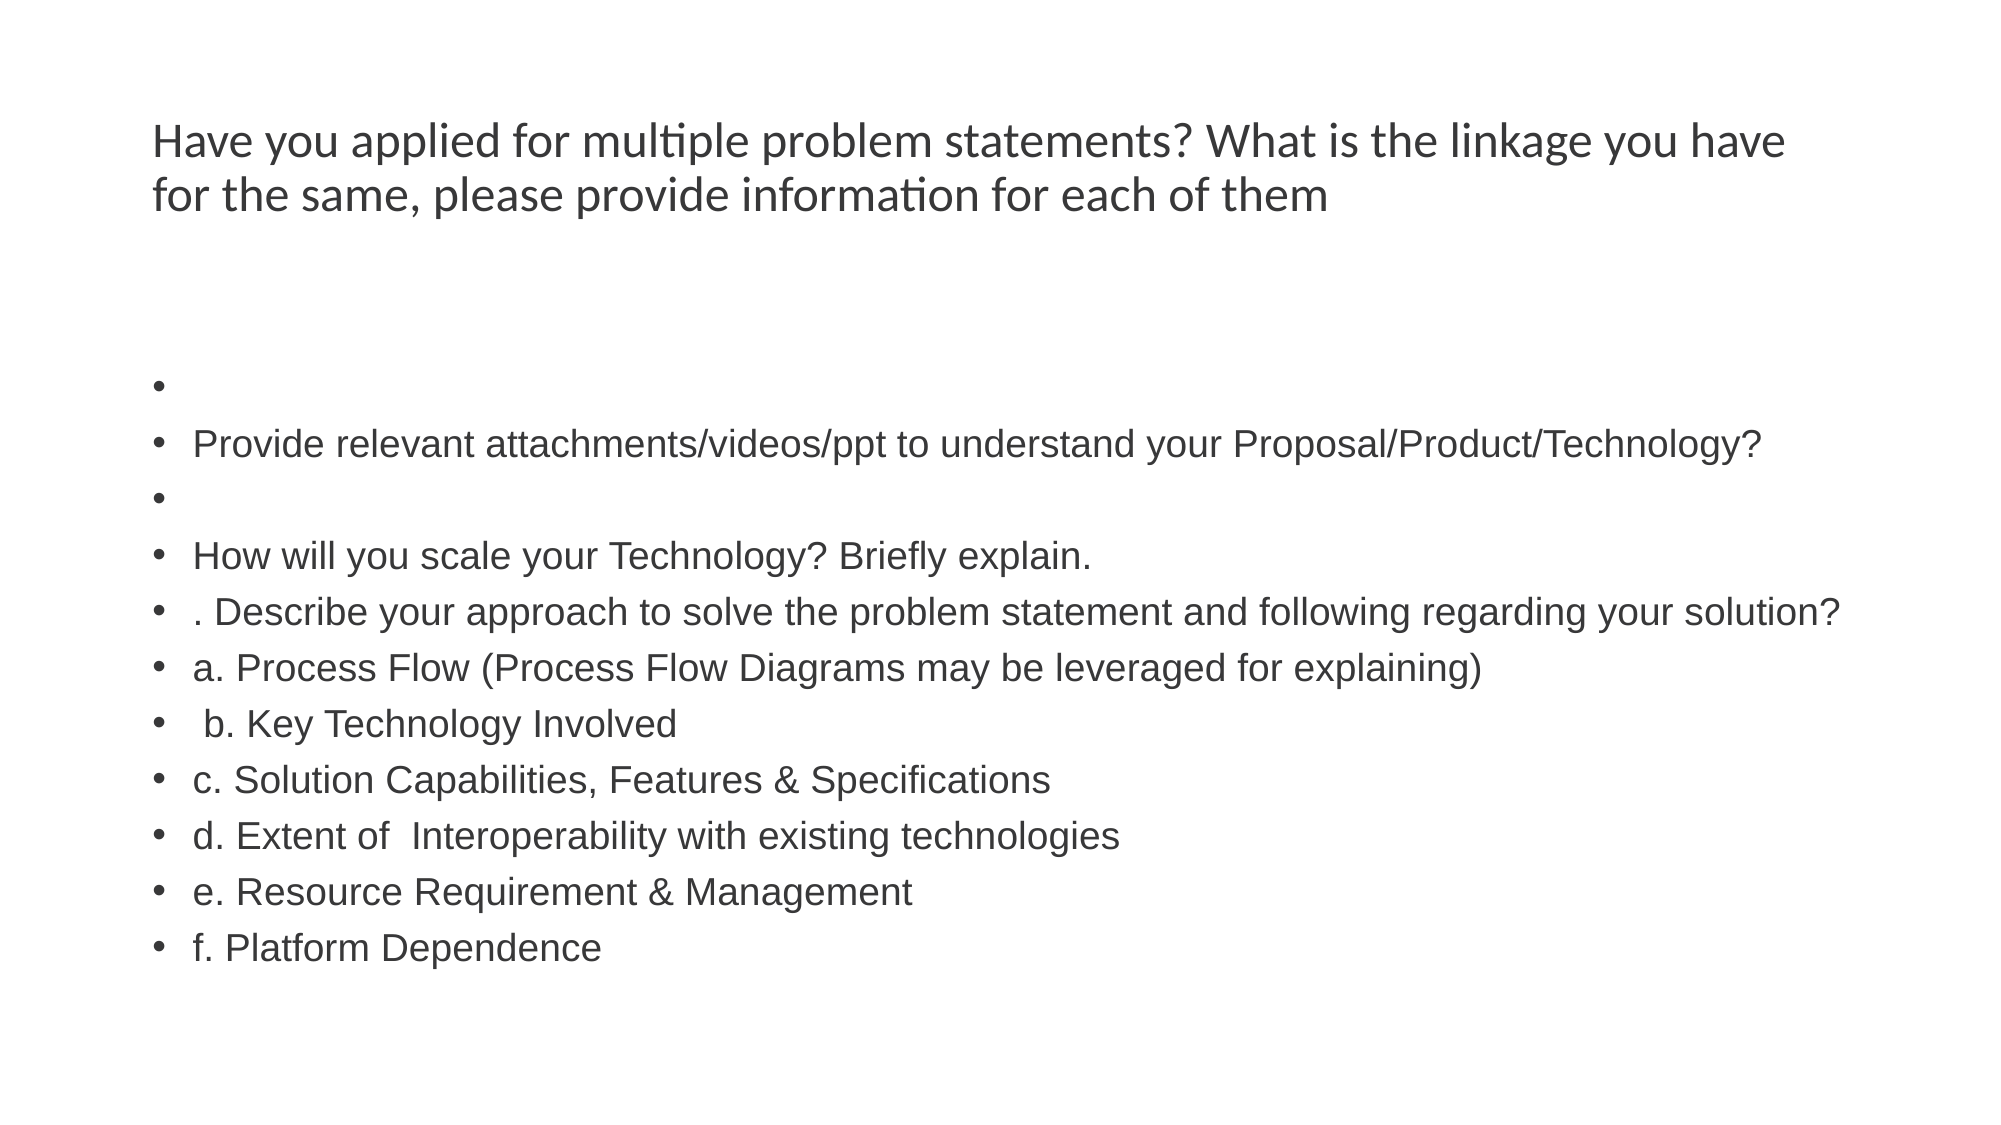

# Have you applied for multiple problem statements? What is the linkage you have for the same, please provide information for each of them

Provide relevant attachments/videos/ppt to understand your Proposal/Product/Technology?

How will you scale your Technology? Briefly explain.
. Describe your approach to solve the problem statement and following regarding your solution?
a. Process Flow (Process Flow Diagrams may be leveraged for explaining)
 b. Key Technology Involved
c. Solution Capabilities, Features & Specifications
d. Extent of  Interoperability with existing technologies
e. Resource Requirement & Management
f. Platform Dependence